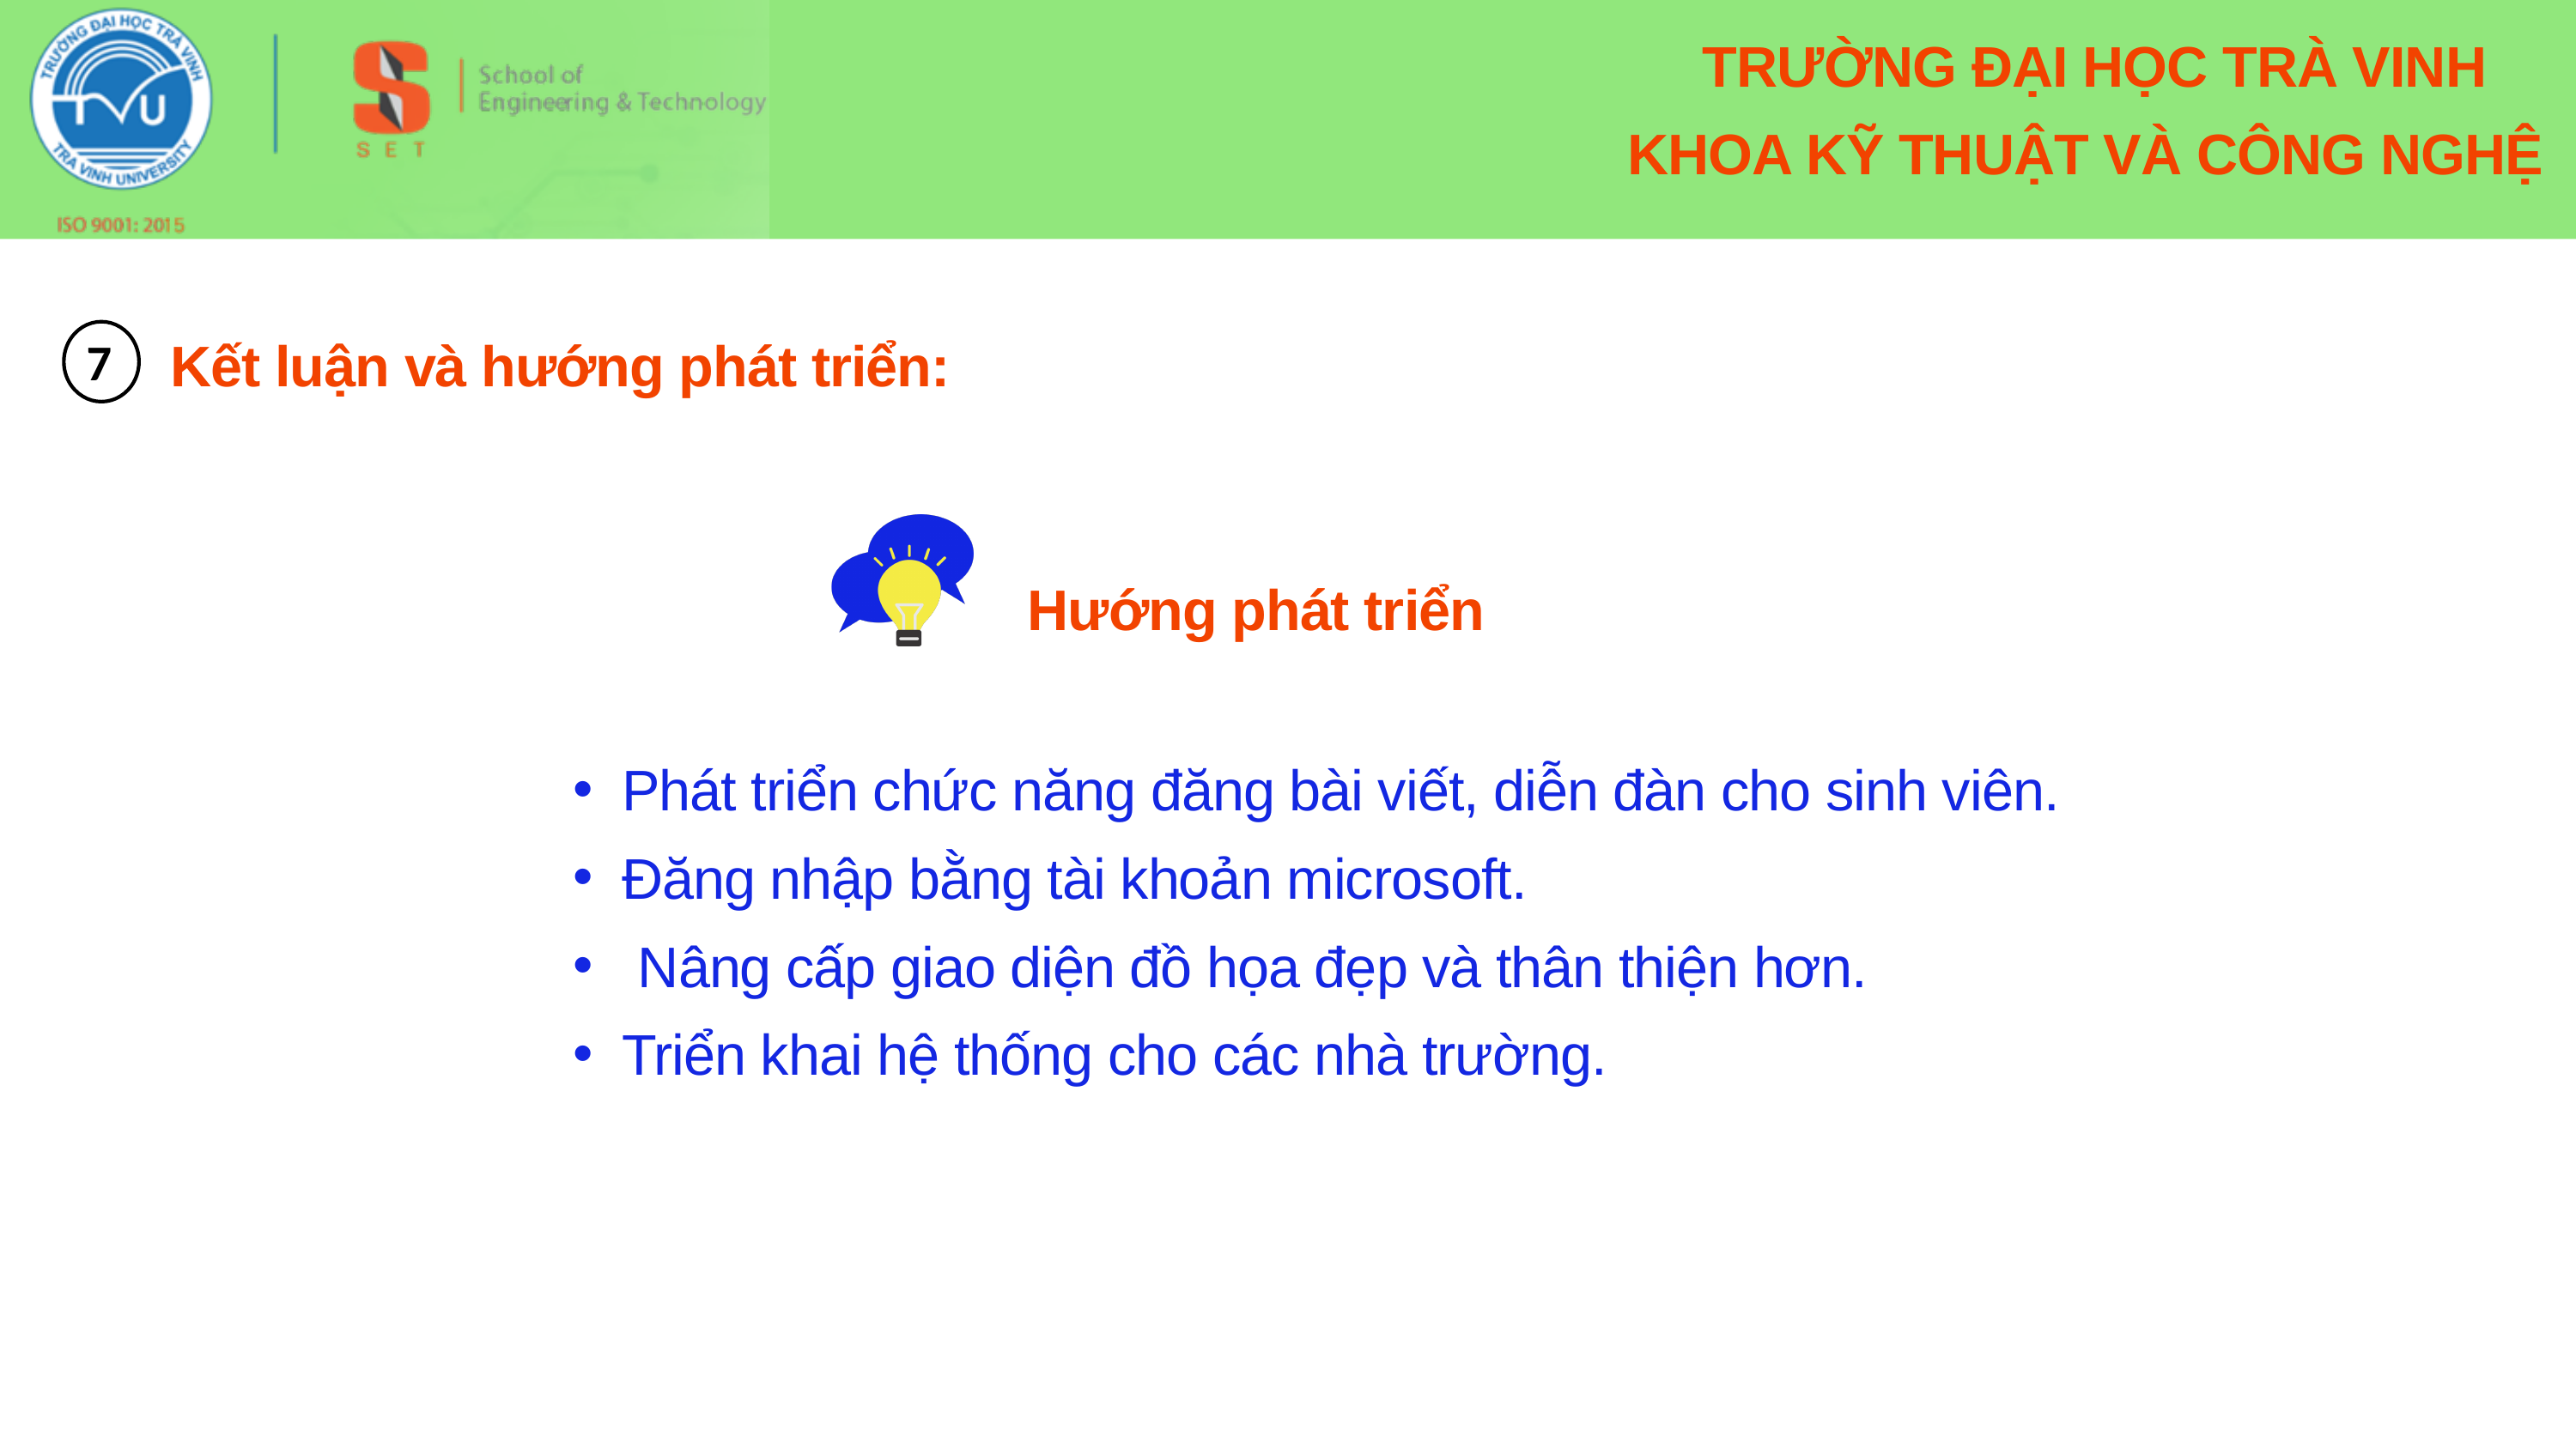

TRƯỜNG ĐẠI HỌC TRÀ VINH
 KHOA KỸ THUẬT VÀ CÔNG NGHỆ
Kết luận và hướng phát triển:

7

Hướng phát triển
Phát triển chức năng đăng bài viết, diễn đàn cho sinh viên.
Đăng nhập bằng tài khoản microsoft.
 Nâng cấp giao diện đồ họa đẹp và thân thiện hơn.
Triển khai hệ thống cho các nhà trường.